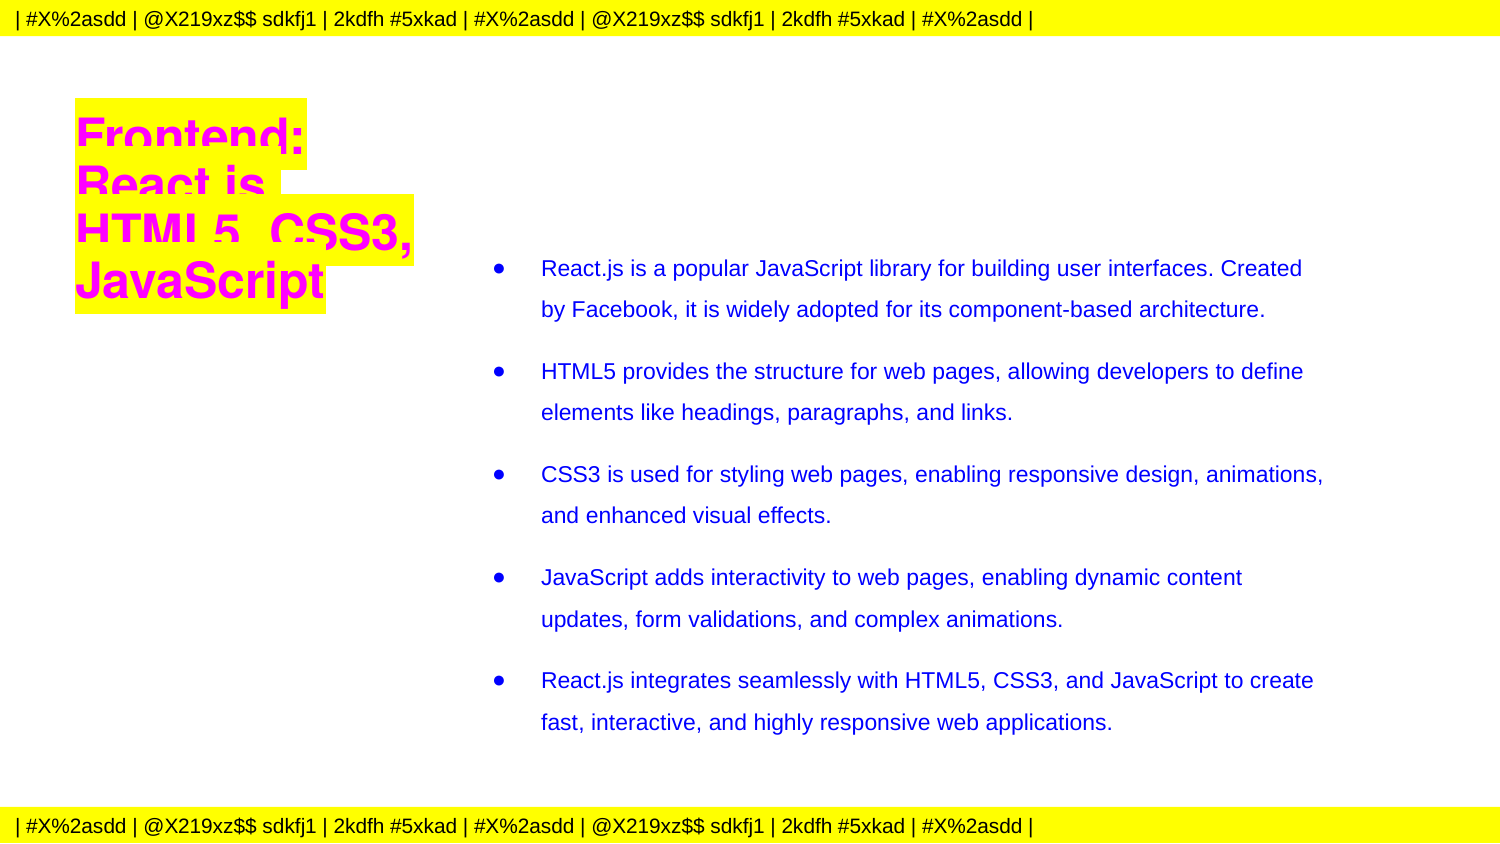

| #X%2asdd | @X219xz$$ sdkfj1 | 2kdfh #5xkad | #X%2asdd | @X219xz$$ sdkfj1 | 2kdfh #5xkad | #X%2asdd |
| #X%2asdd | @X219xz$$ sdkfj1 | 2kdfh #5xkad | #X%2asdd | @X219xz$$ sdkfj1 | 2kdfh #5xkad | #X%2asdd |
# Frontend: React.js, HTML5, CSS3, JavaScript
React.js is a popular JavaScript library for building user interfaces. Created by Facebook, it is widely adopted for its component-based architecture.
HTML5 provides the structure for web pages, allowing developers to define elements like headings, paragraphs, and links.
CSS3 is used for styling web pages, enabling responsive design, animations, and enhanced visual effects.
JavaScript adds interactivity to web pages, enabling dynamic content updates, form validations, and complex animations.
React.js integrates seamlessly with HTML5, CSS3, and JavaScript to create fast, interactive, and highly responsive web applications.